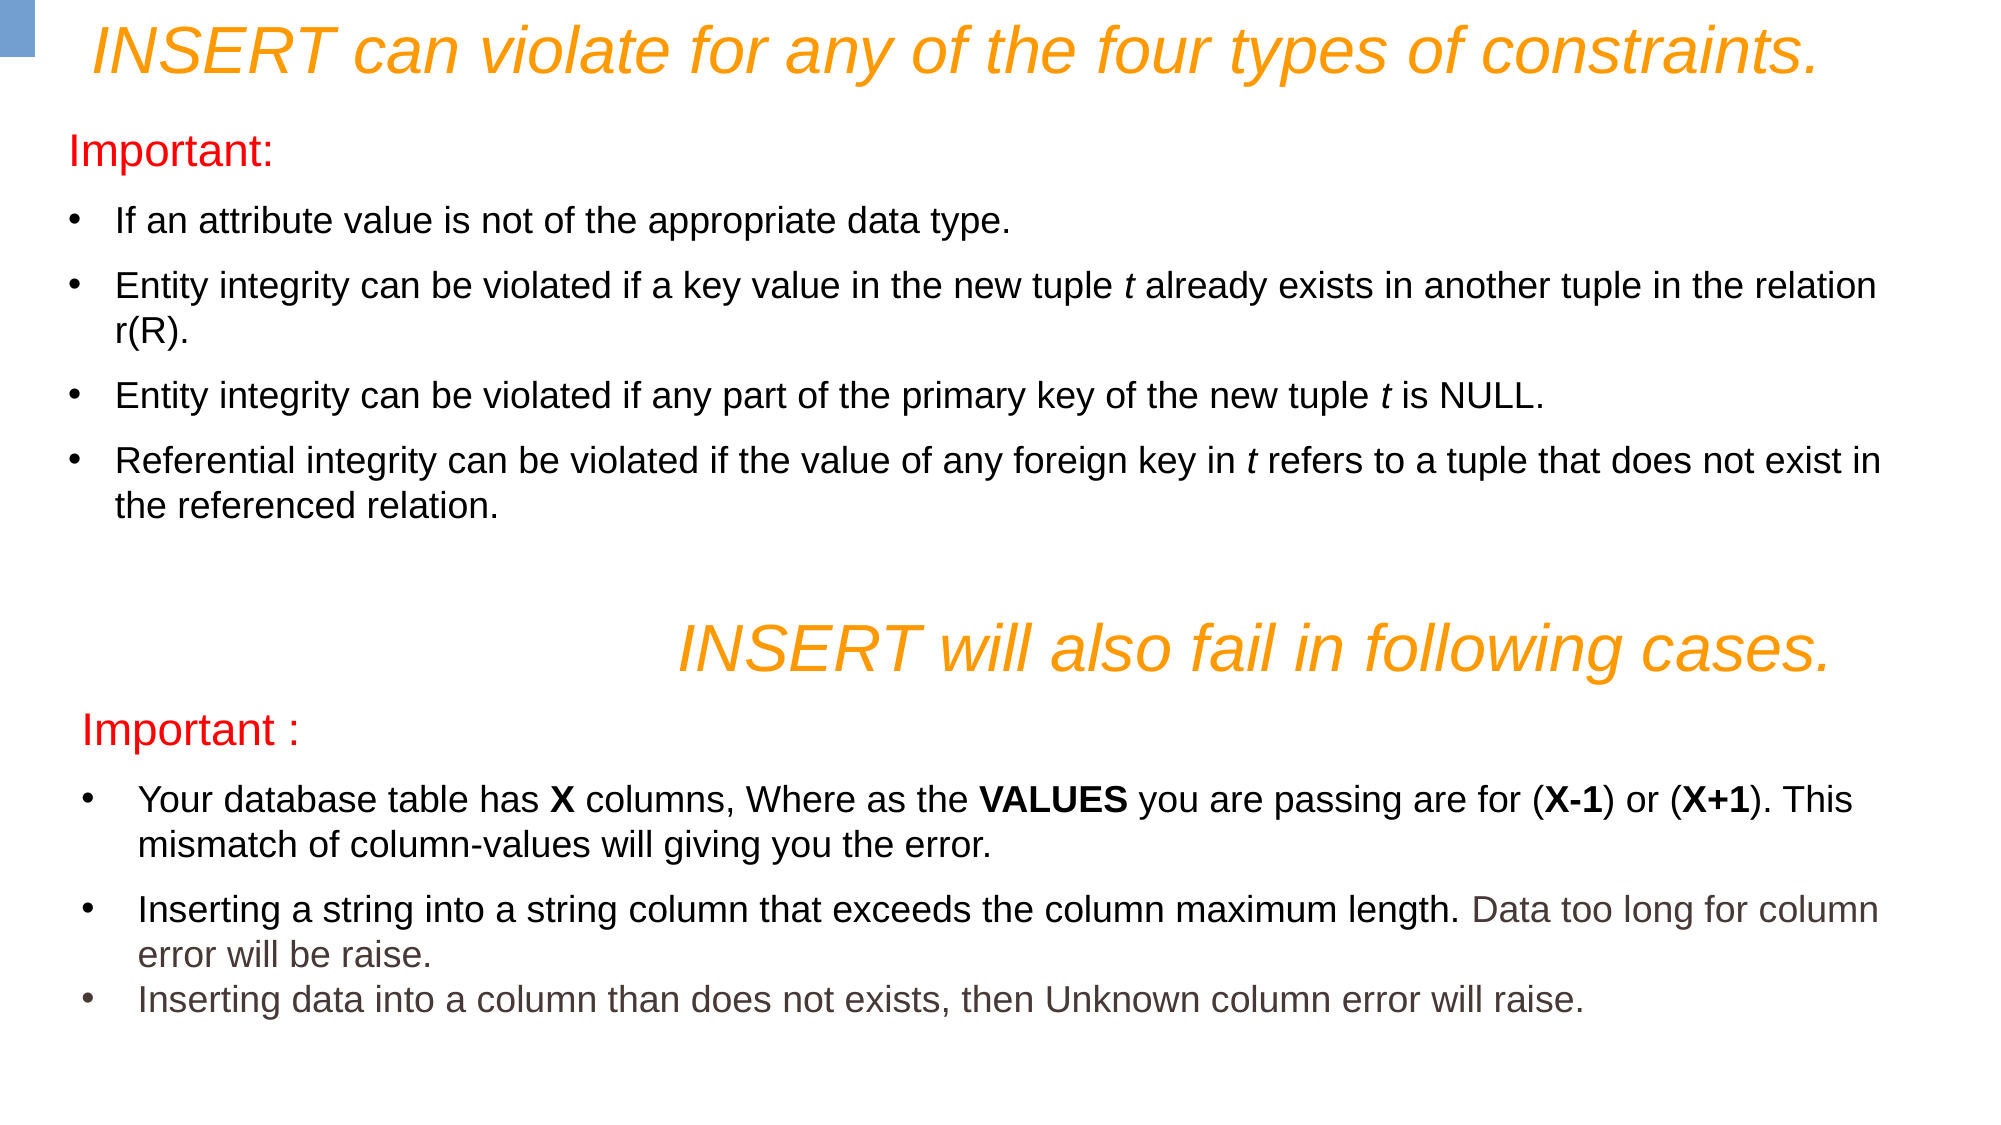

INSERT can violate for any of the four types of constraints.
Important:

If an attribute value is not of the appropriate data type.

Entity integrity can be violated if a key value in the new tuple t already exists in another tuple in the relation r(R).

Entity integrity can be violated if any part of the primary key of the new tuple t is NULL.

Referential integrity can be violated if the value of any foreign key in t refers to a tuple that does not exist in the referenced relation.
INSERT will also fail in following cases.
Important :

Your database table has X columns, Where as the VALUES you are passing are for (X-1) or (X+1). This mismatch of column-values will giving you the error.

Inserting a string into a string column that exceeds the column maximum length. Data too long for column error will be raise.
Inserting data into a column than does not exists, then Unknown column error will raise.